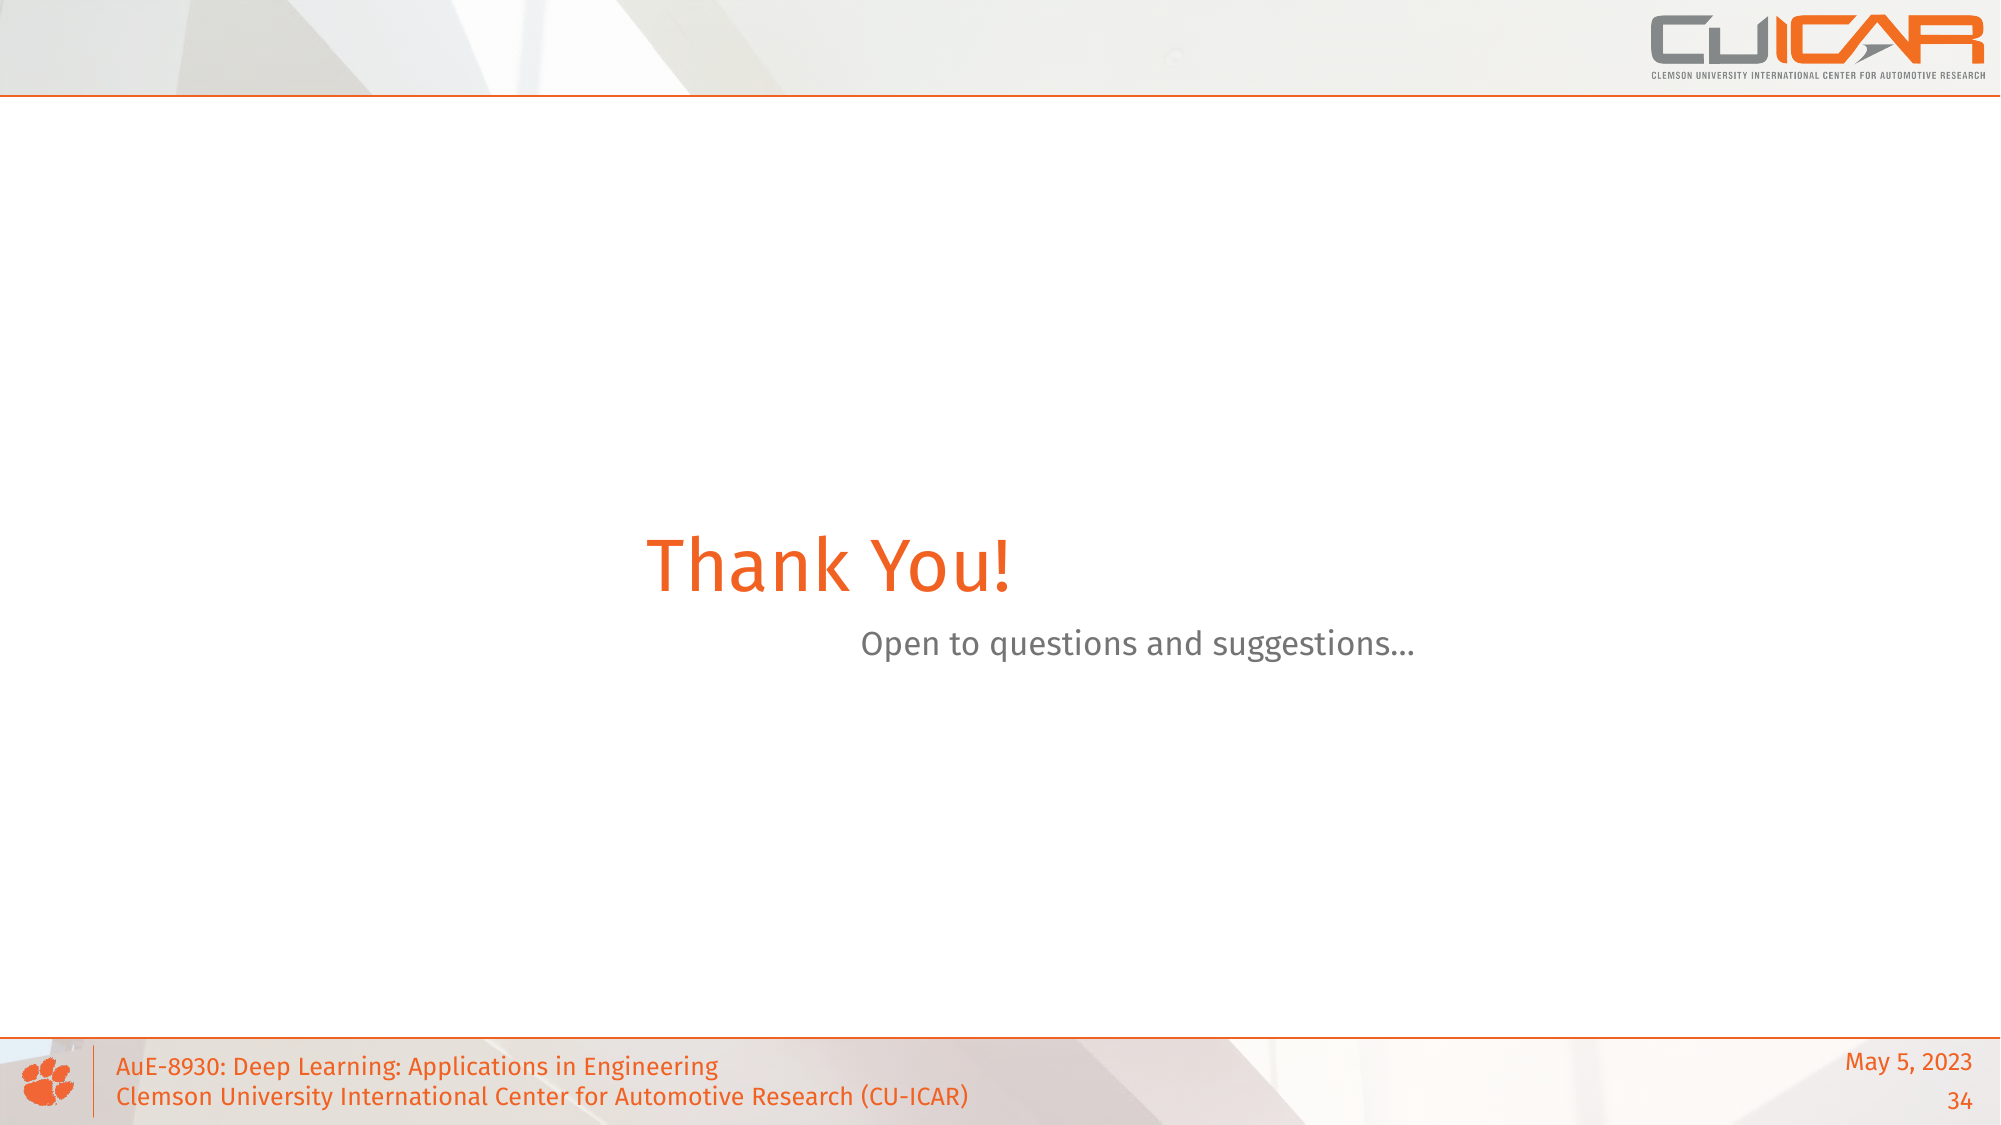

# Thank You!
Open to questions and suggestions…
May 5, 2023
34